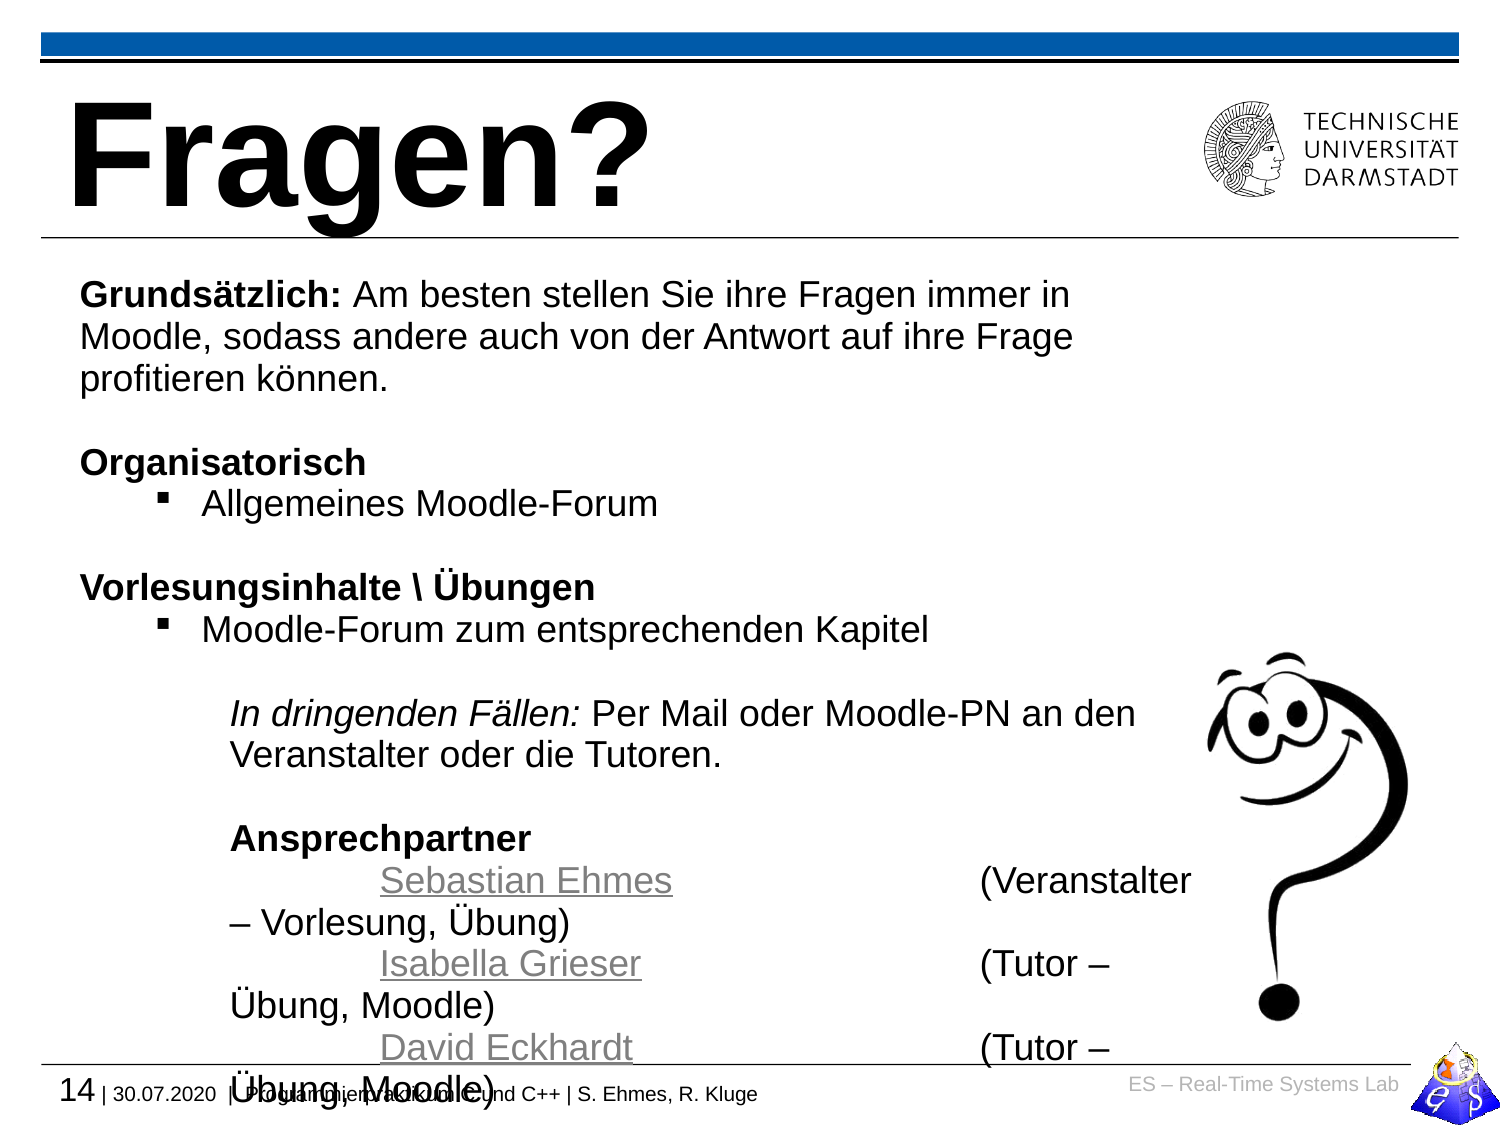

# Fragen?
Grundsätzlich: Am besten stellen Sie ihre Fragen immer in Moodle, sodass andere auch von der Antwort auf ihre Frage profitieren können.

Organisatorisch
Allgemeines Moodle-Forum

Vorlesungsinhalte \ Übungen
Moodle-Forum zum entsprechenden Kapitel

In dringenden Fällen: Per Mail oder Moodle-PN an den Veranstalter oder die Tutoren.

Ansprechpartner
	Sebastian Ehmes			(Veranstalter – Vorlesung, Übung)
	Isabella Grieser			(Tutor – Übung, Moodle)
	David Eckhardt			(Tutor – Übung, Moodle)